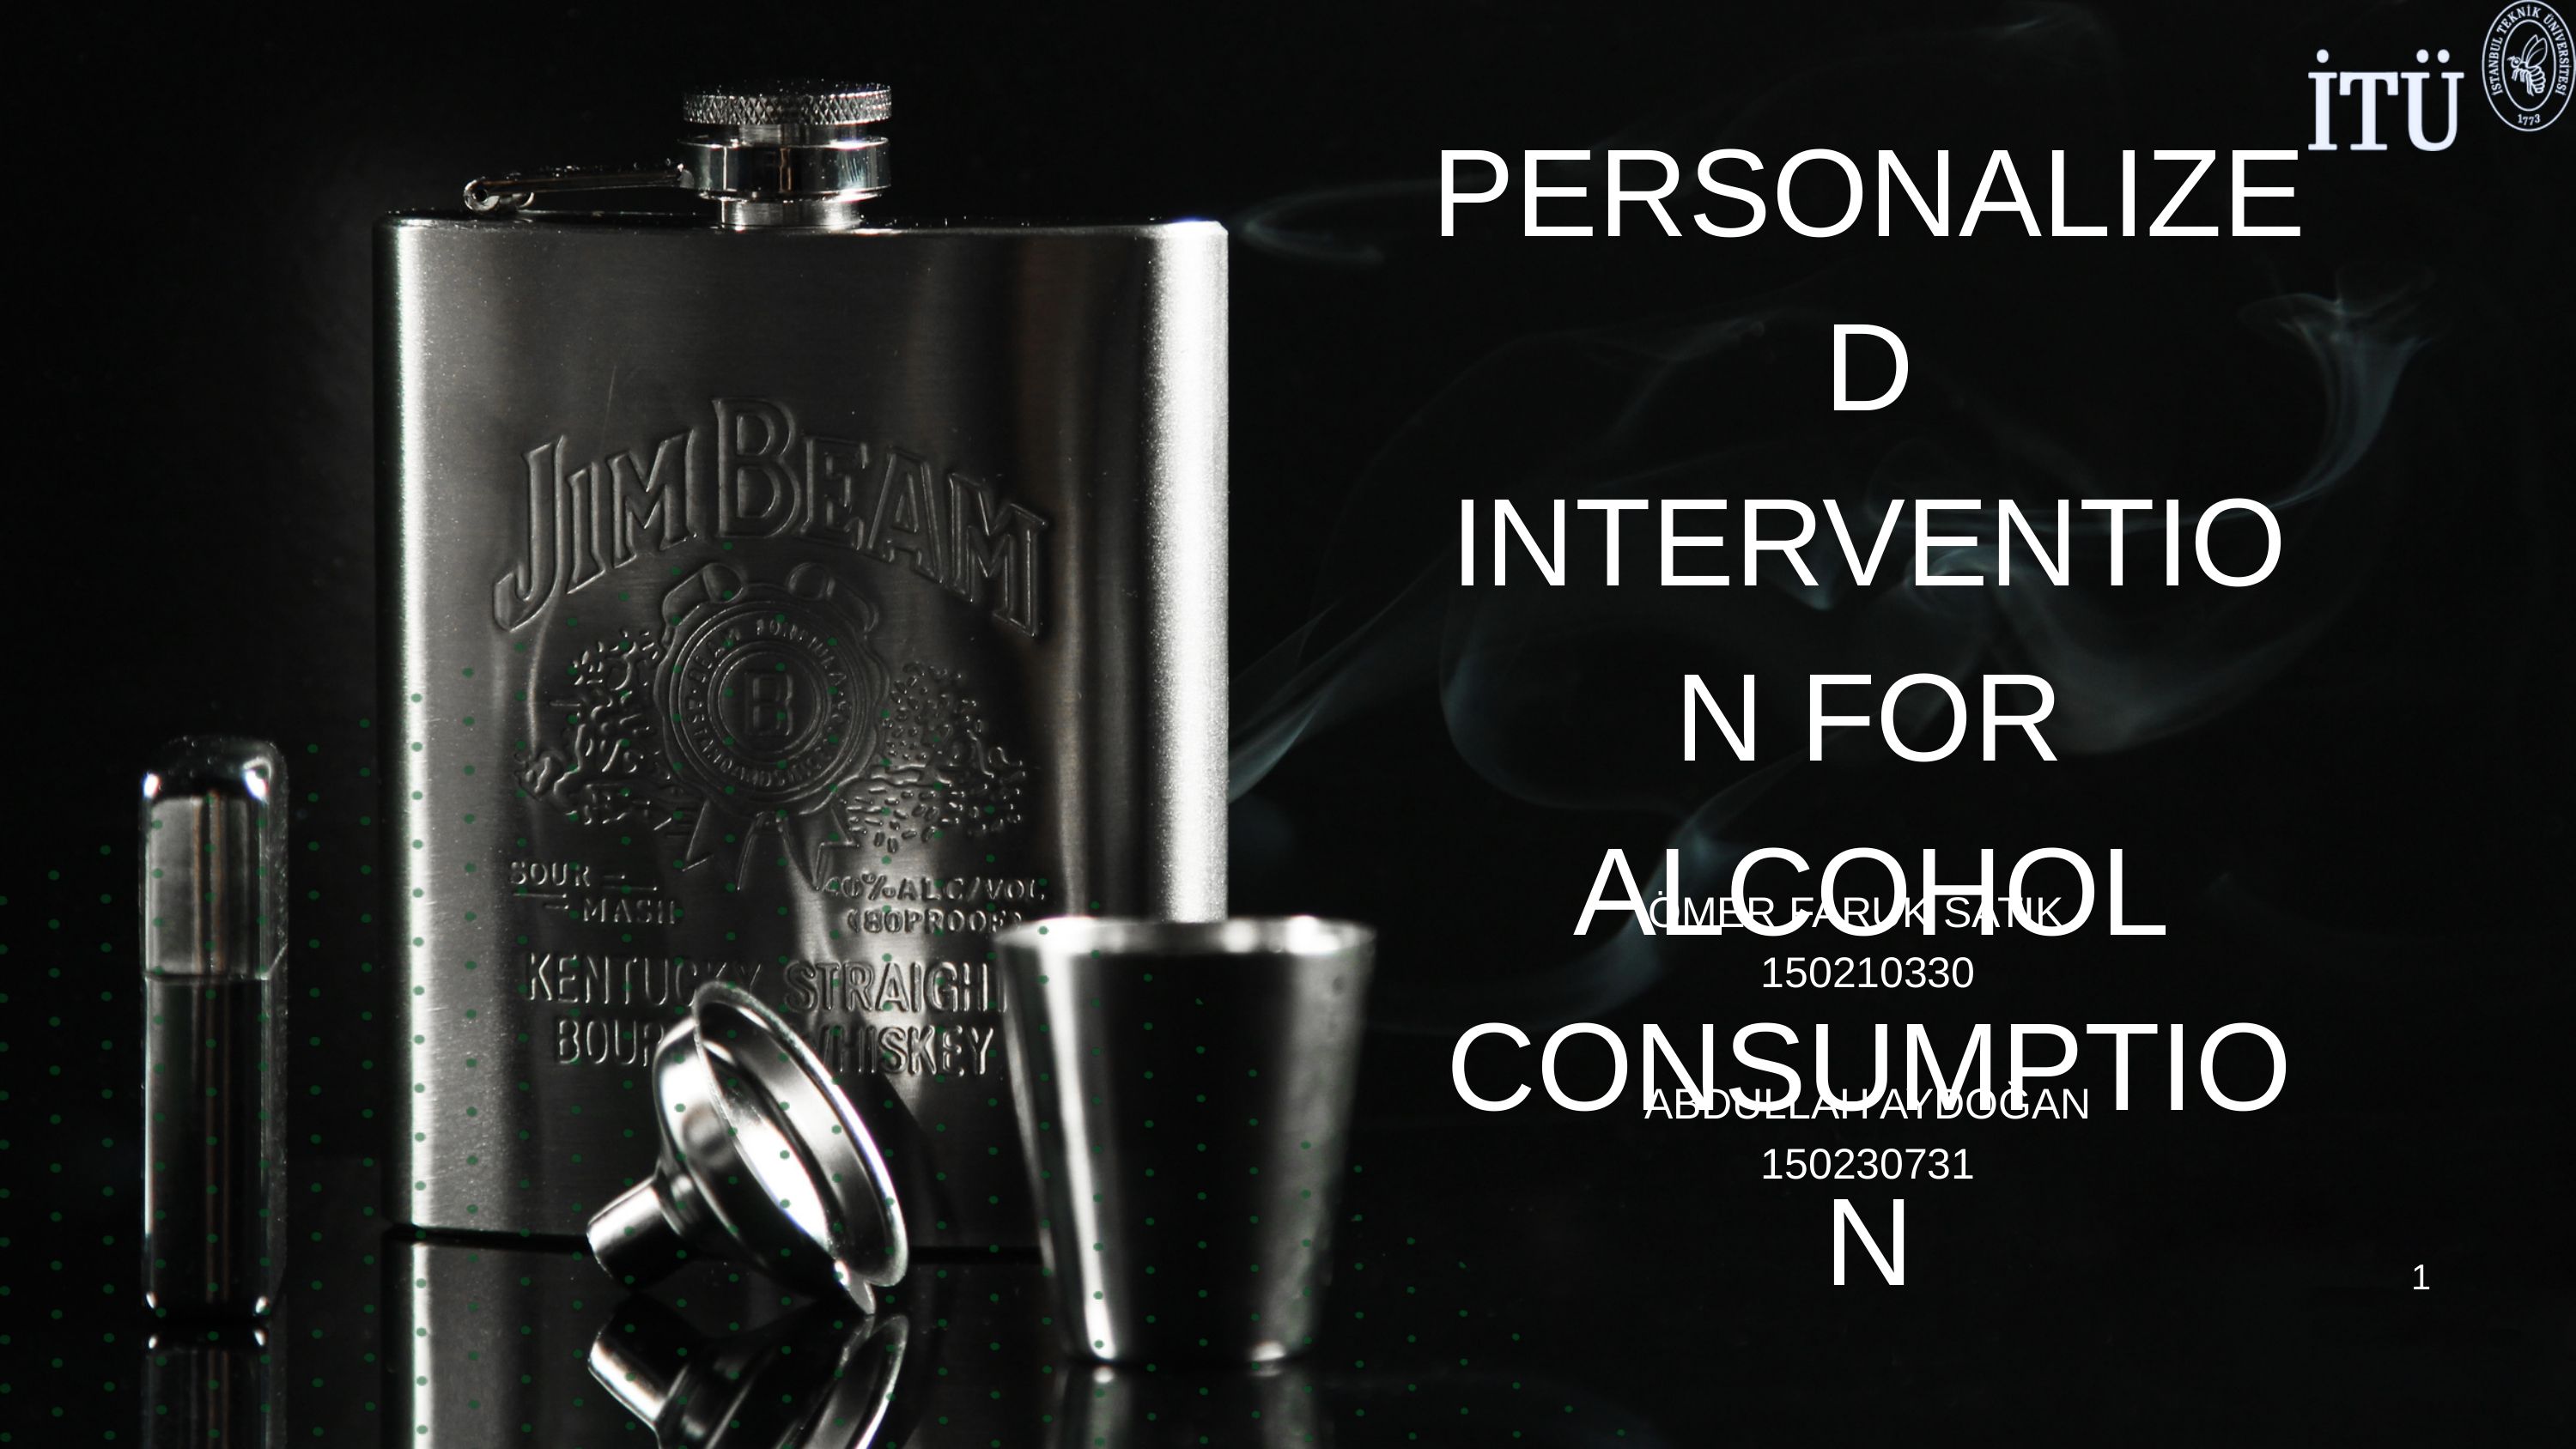

PERSONALIZED INTERVENTION FOR ALCOHOL CONSUMPTION

ÖMER FARUK SATIK   150210330
ABDULLAH AYDOĞAN 150230731
1